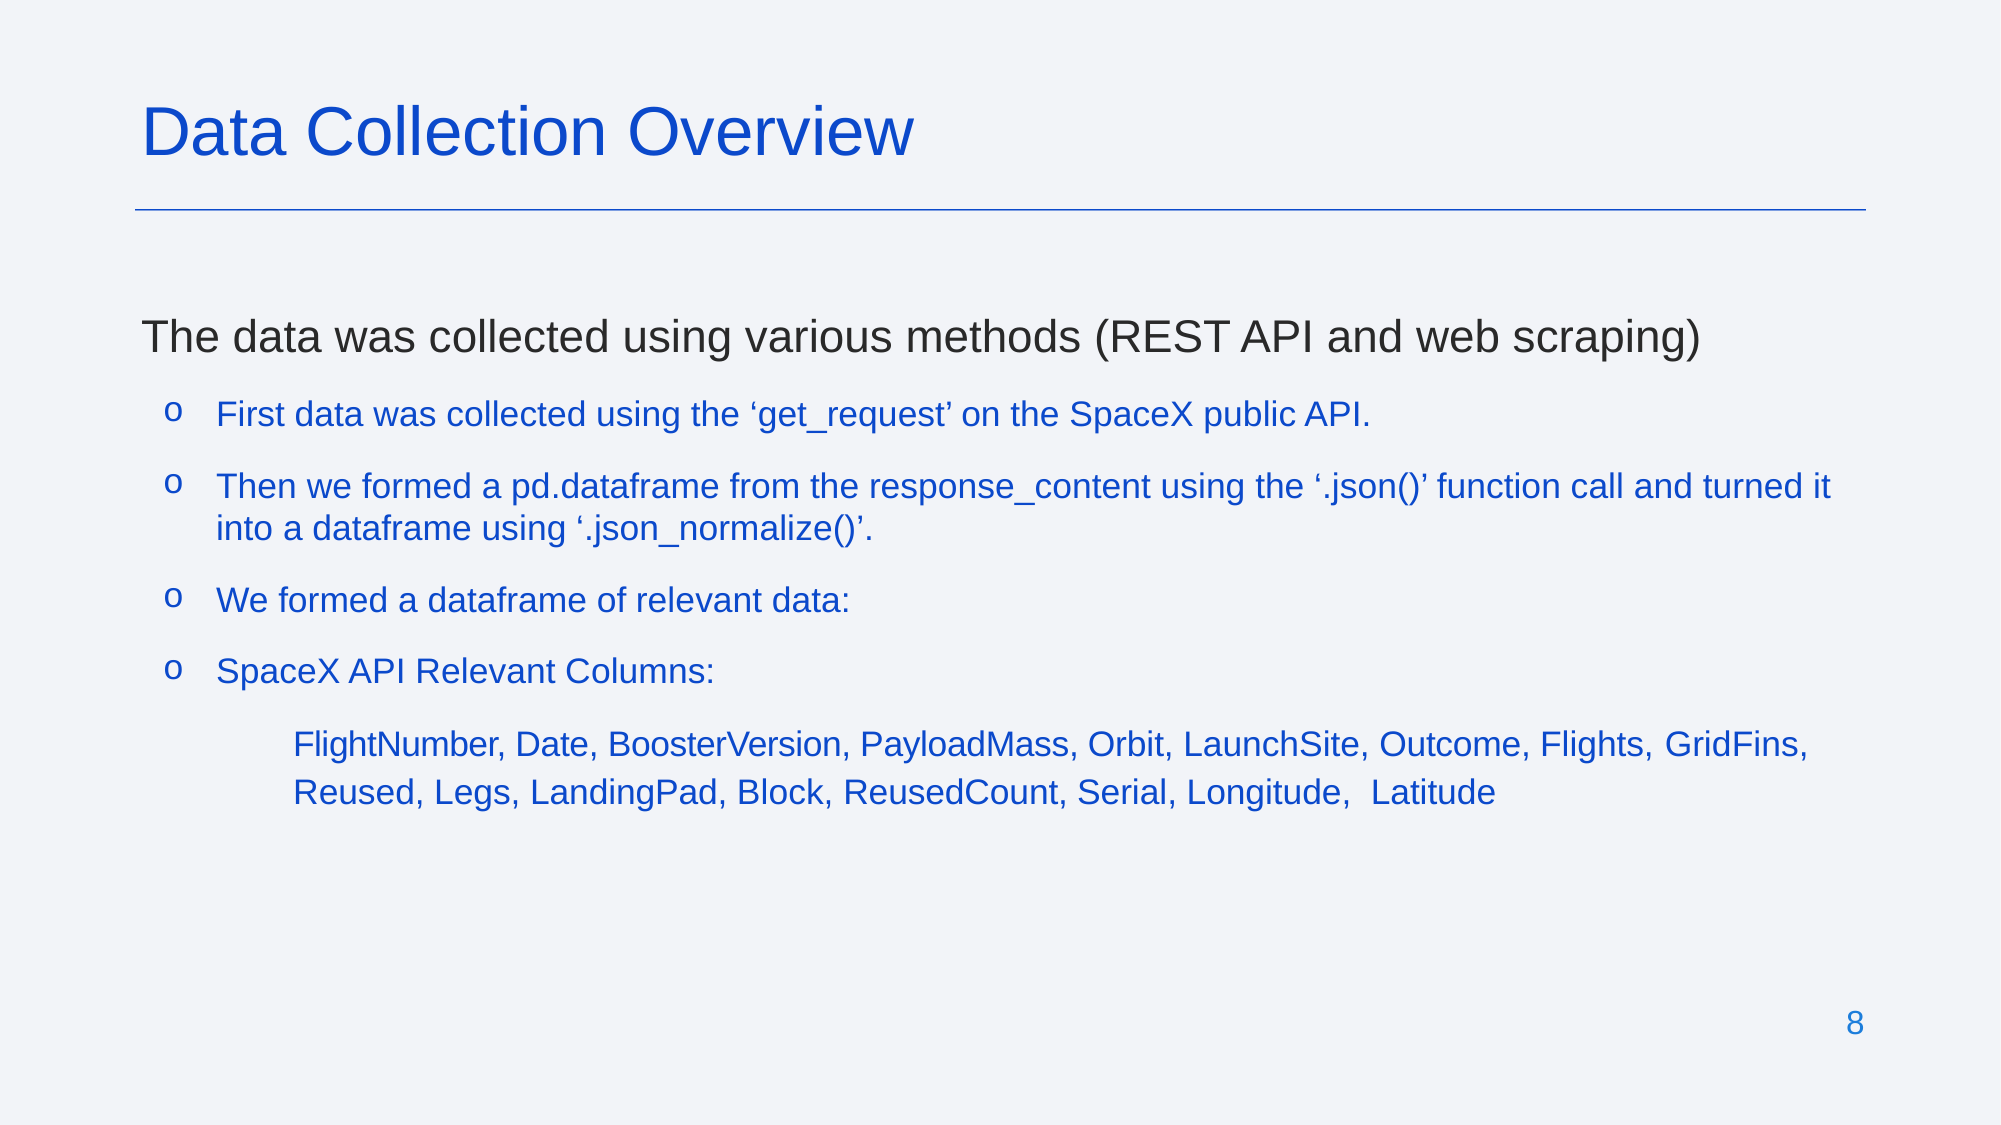

Data Collection Overview
The data was collected using various methods (REST API and web scraping)
First data was collected using the ‘get_request’ on the SpaceX public API.
Then we formed a pd.dataframe from the response_content using the ‘.json()’ function call and turned it into a dataframe using ‘.json_normalize()’.
We formed a dataframe of relevant data:
SpaceX API Relevant Columns:
FlightNumber, Date, BoosterVersion, PayloadMass, Orbit, LaunchSite, Outcome, Flights, GridFins, Reused, Legs, LandingPad, Block, ReusedCount, Serial, Longitude,  Latitude

8